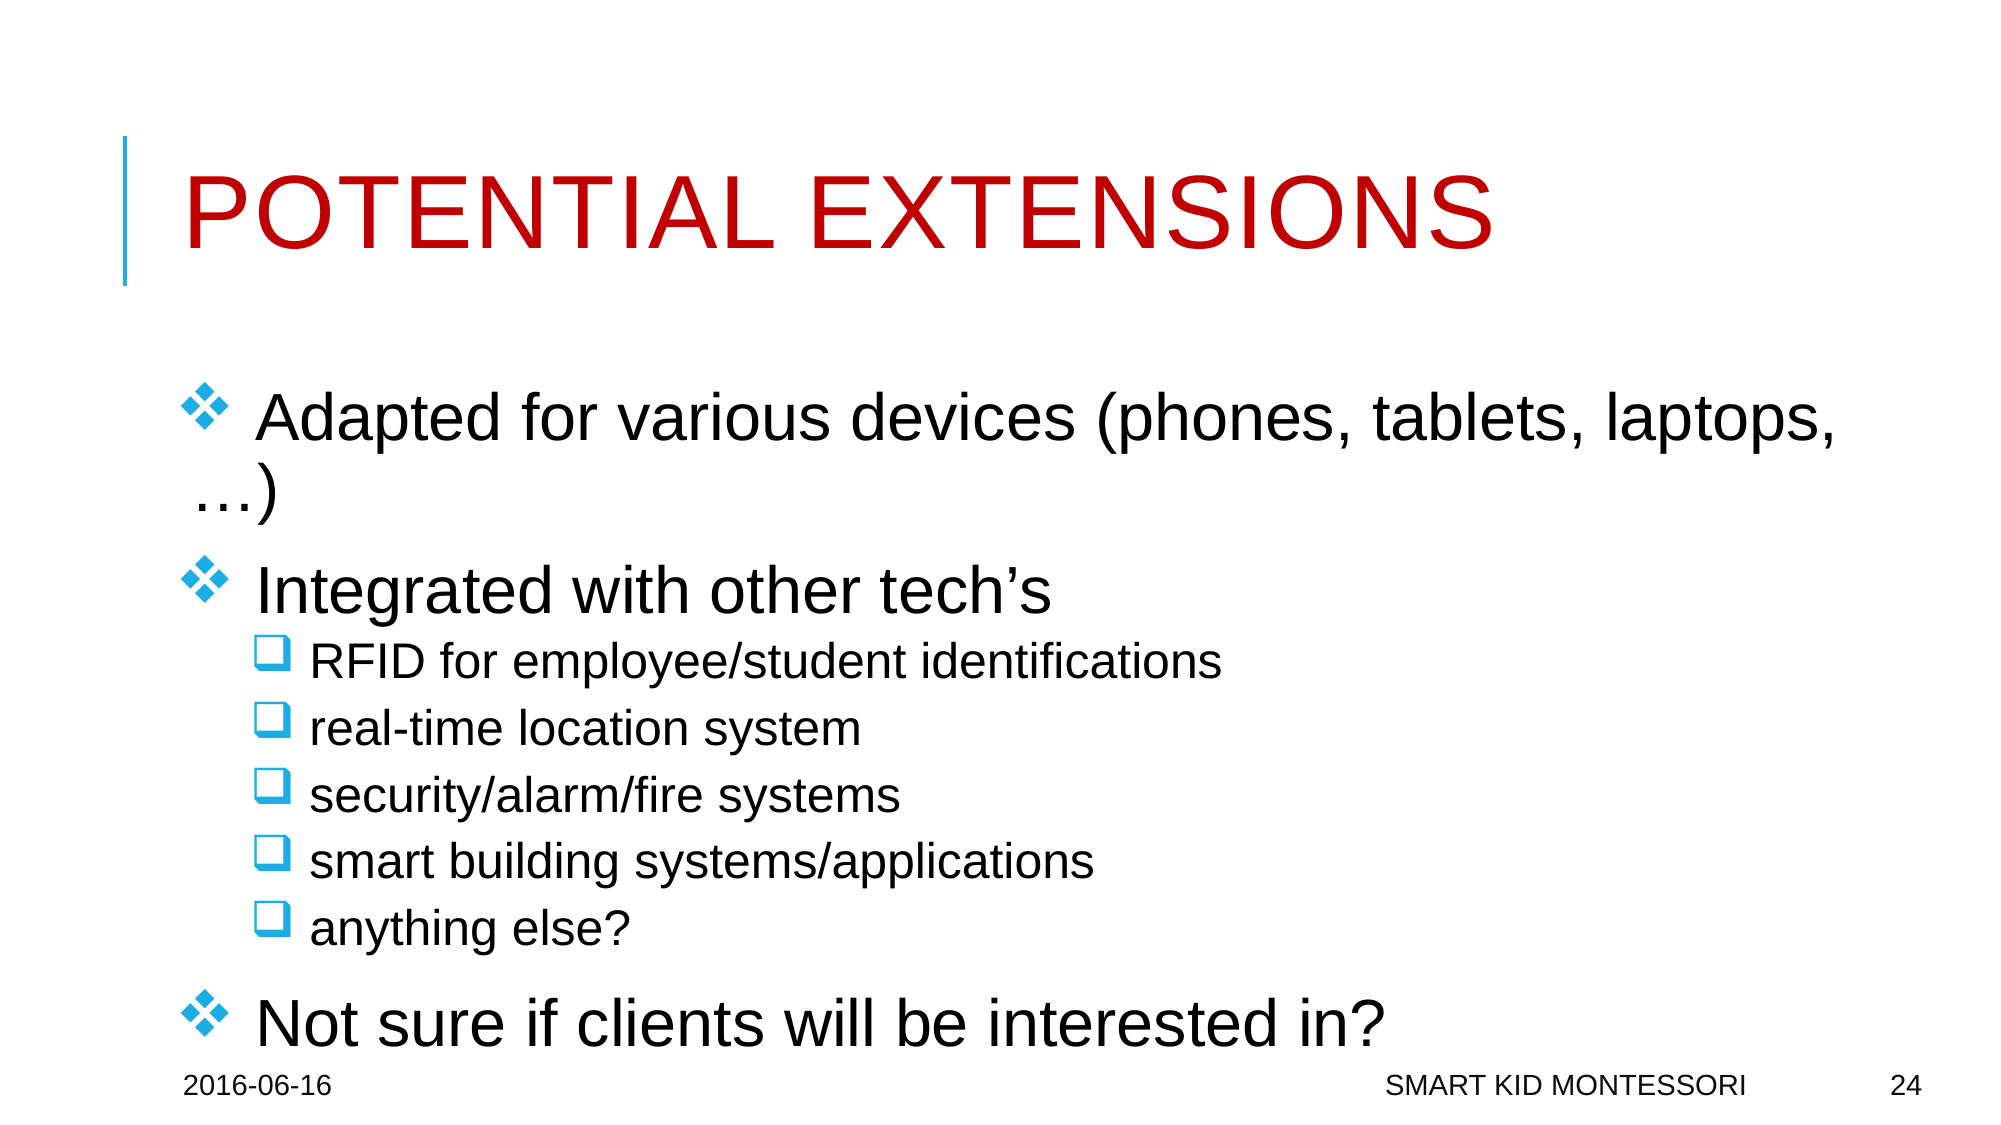

# Potential extensions
 Adapted for various devices (phones, tablets, laptops, …)
 Integrated with other tech’s
 RFID for employee/student identifications
 real-time location system
 security/alarm/fire systems
 smart building systems/applications
 anything else?
 Not sure if clients will be interested in?

2016-06-16
Smart Kid Montessori
24